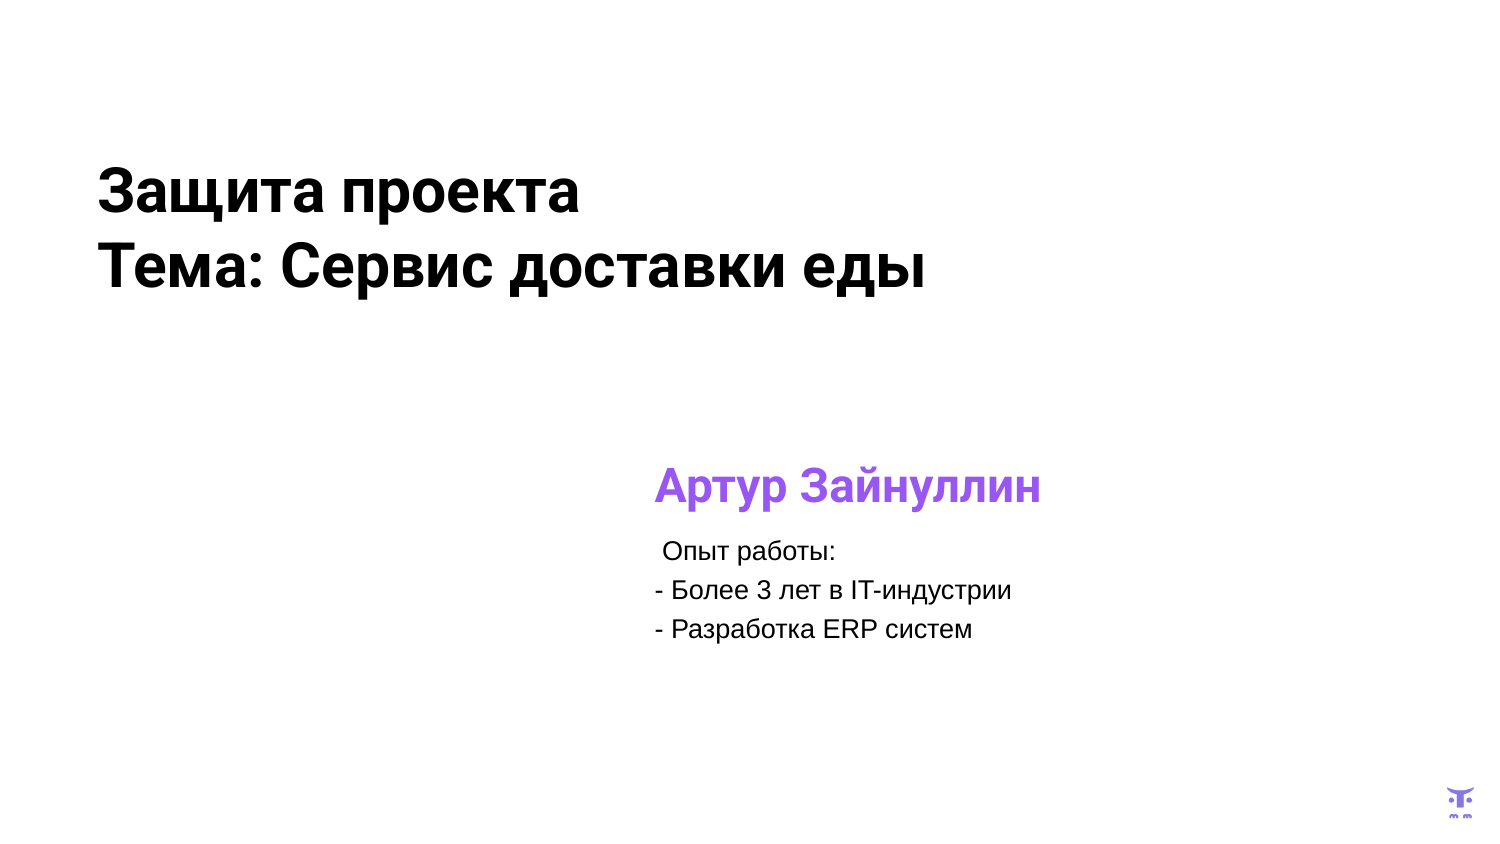

# Защита проекта
Тема: Сервис доставки еды

Артур Зайнуллин
 Опыт работы:
- Более 3 лет в IT-индустрии
- Разработка ERP систем